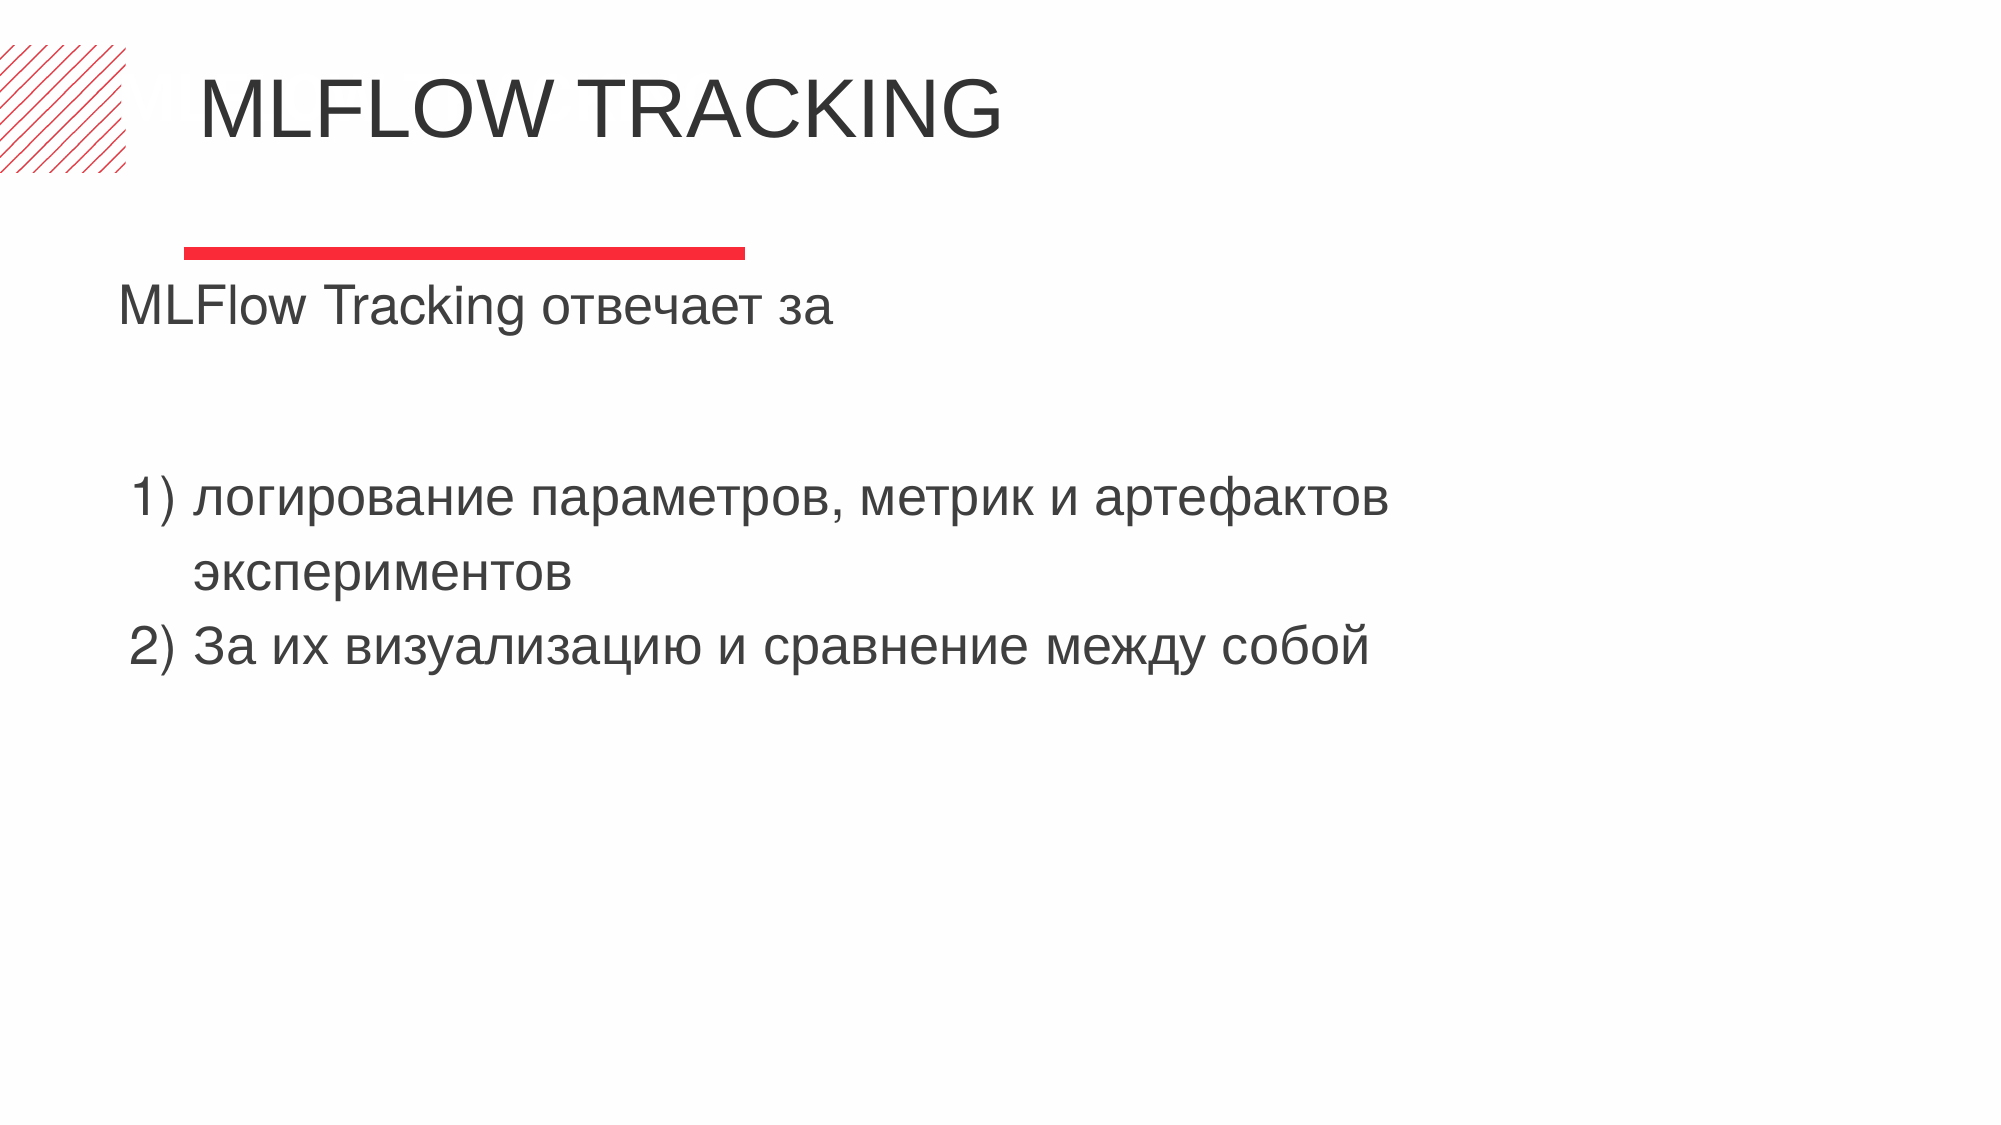

MLFLOW TRACKING
MLFLOW TRACKING
MLFlow Tracking отвечает за

логирование параметров, метрик и артефактов экспериментов
За их визуализацию и сравнение между собой